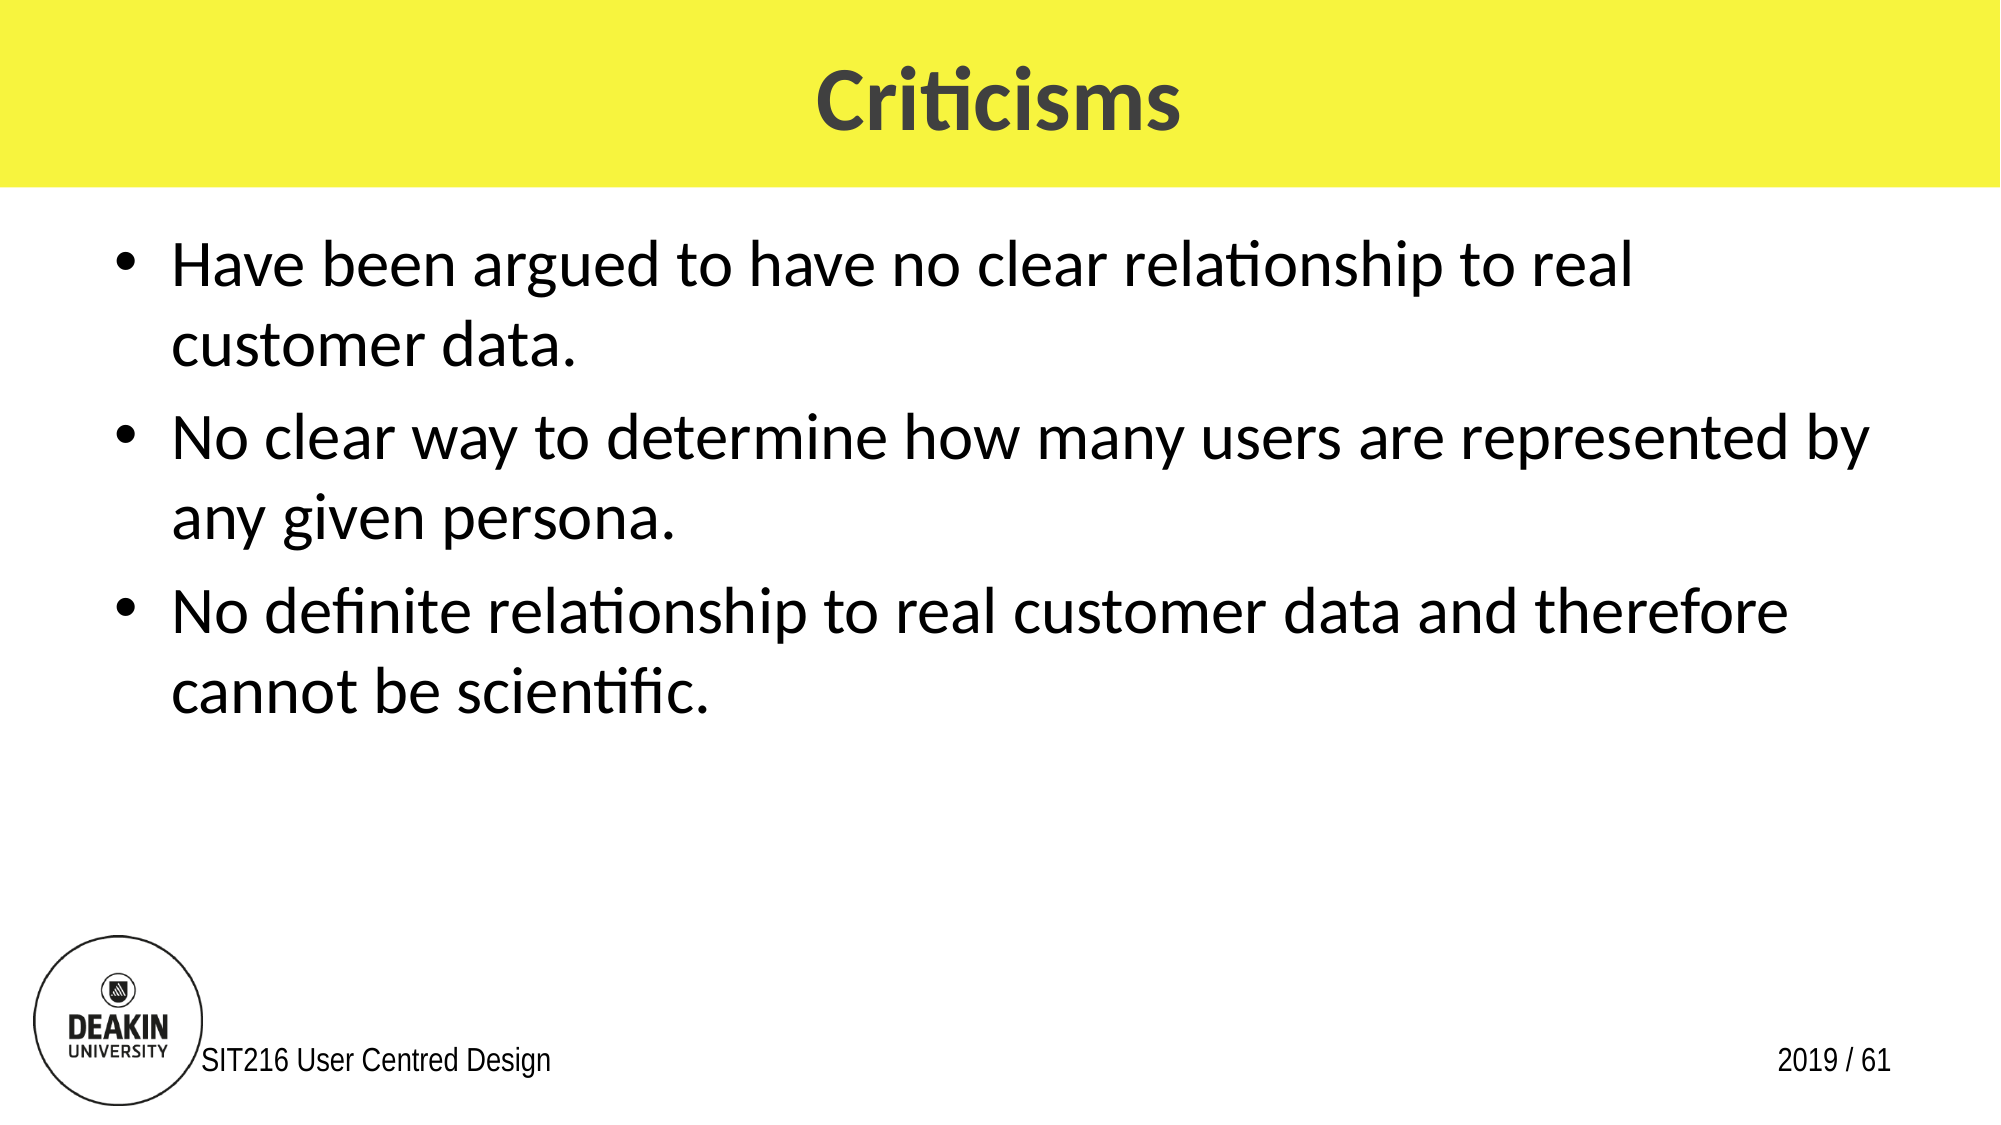

# Criticisms
Have been argued to have no clear relationship to real customer data.
No clear way to determine how many users are represented by any given persona.
No definite relationship to real customer data and therefore cannot be scientific.